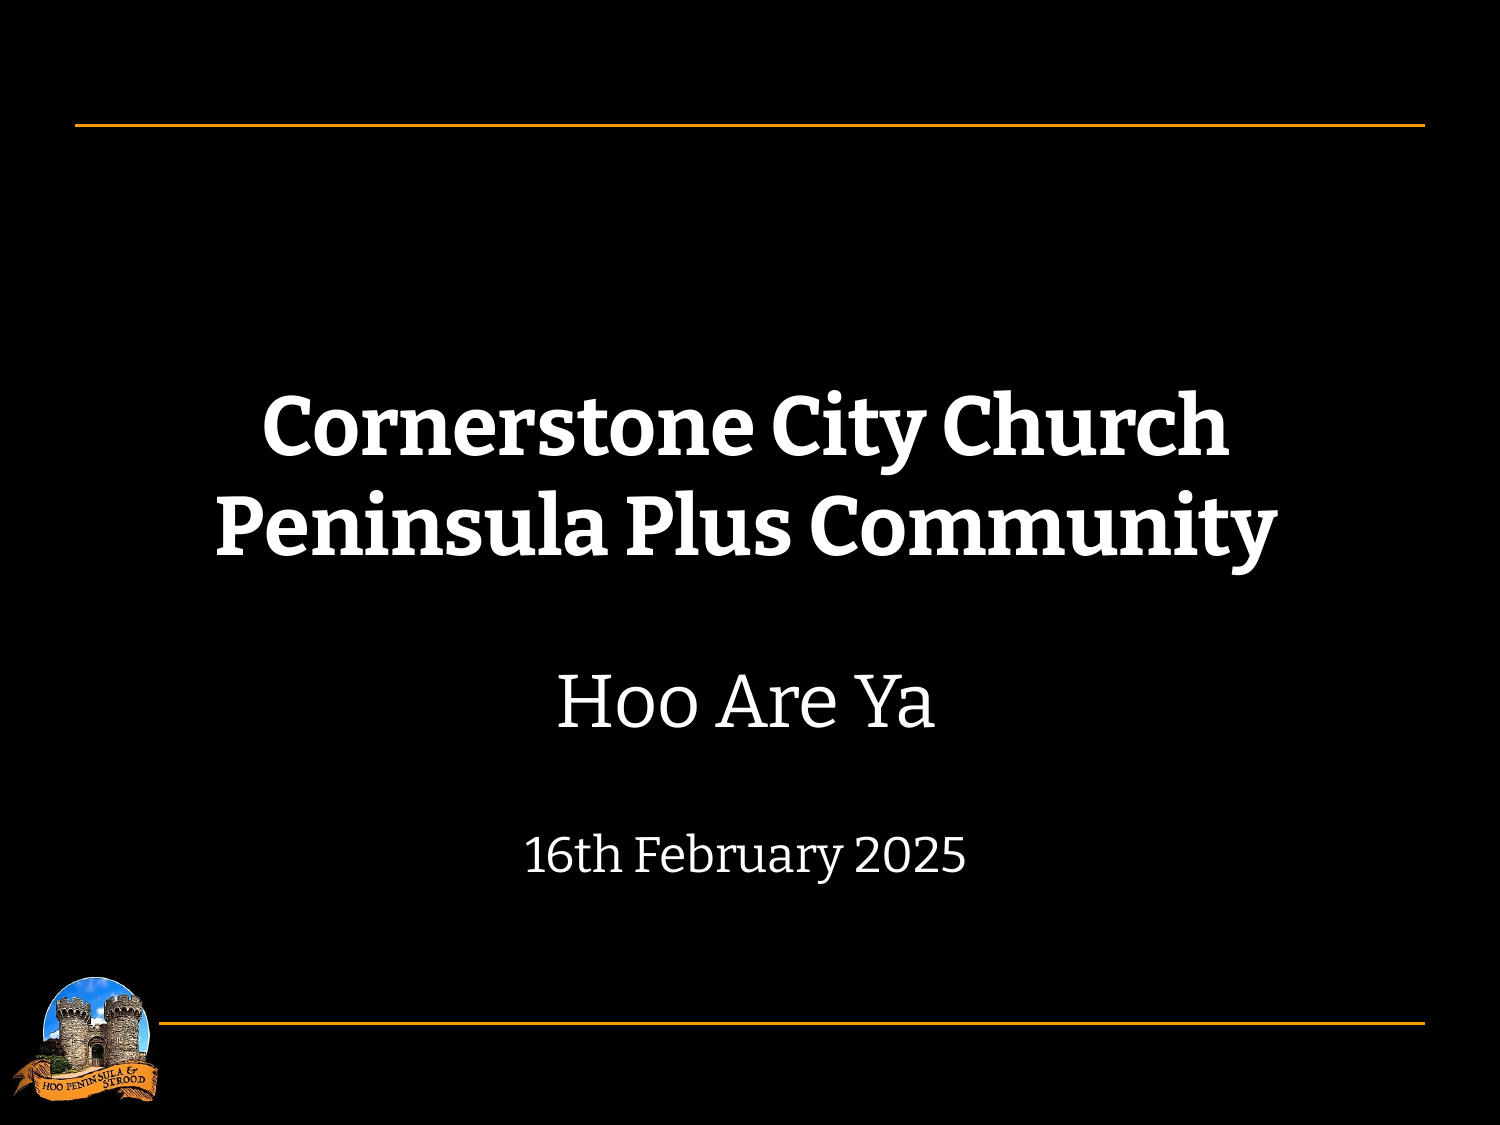

Cornerstone City Church
Peninsula Plus Community
Hoo Are Ya
16th February 2025